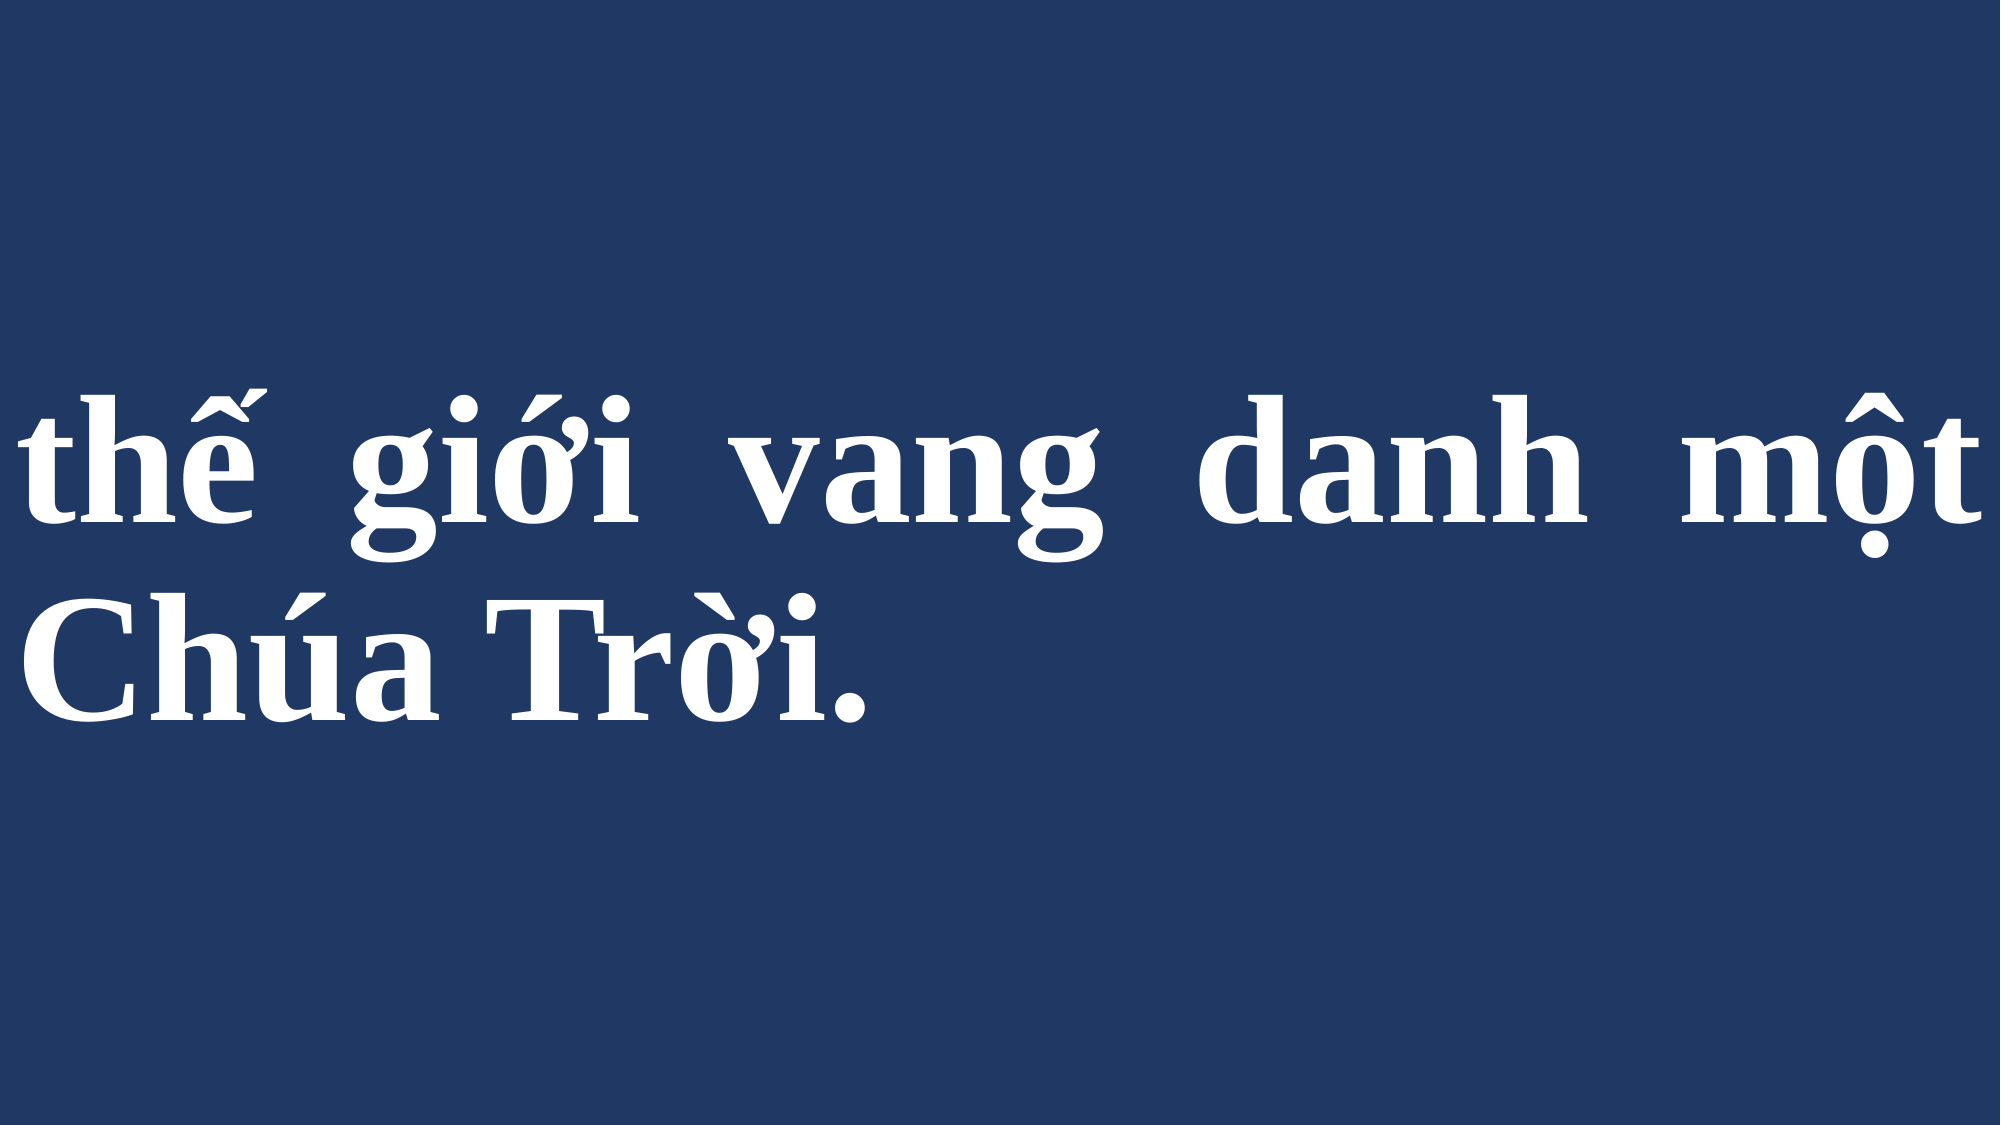

# thế giới vang danh một Chúa Trời.